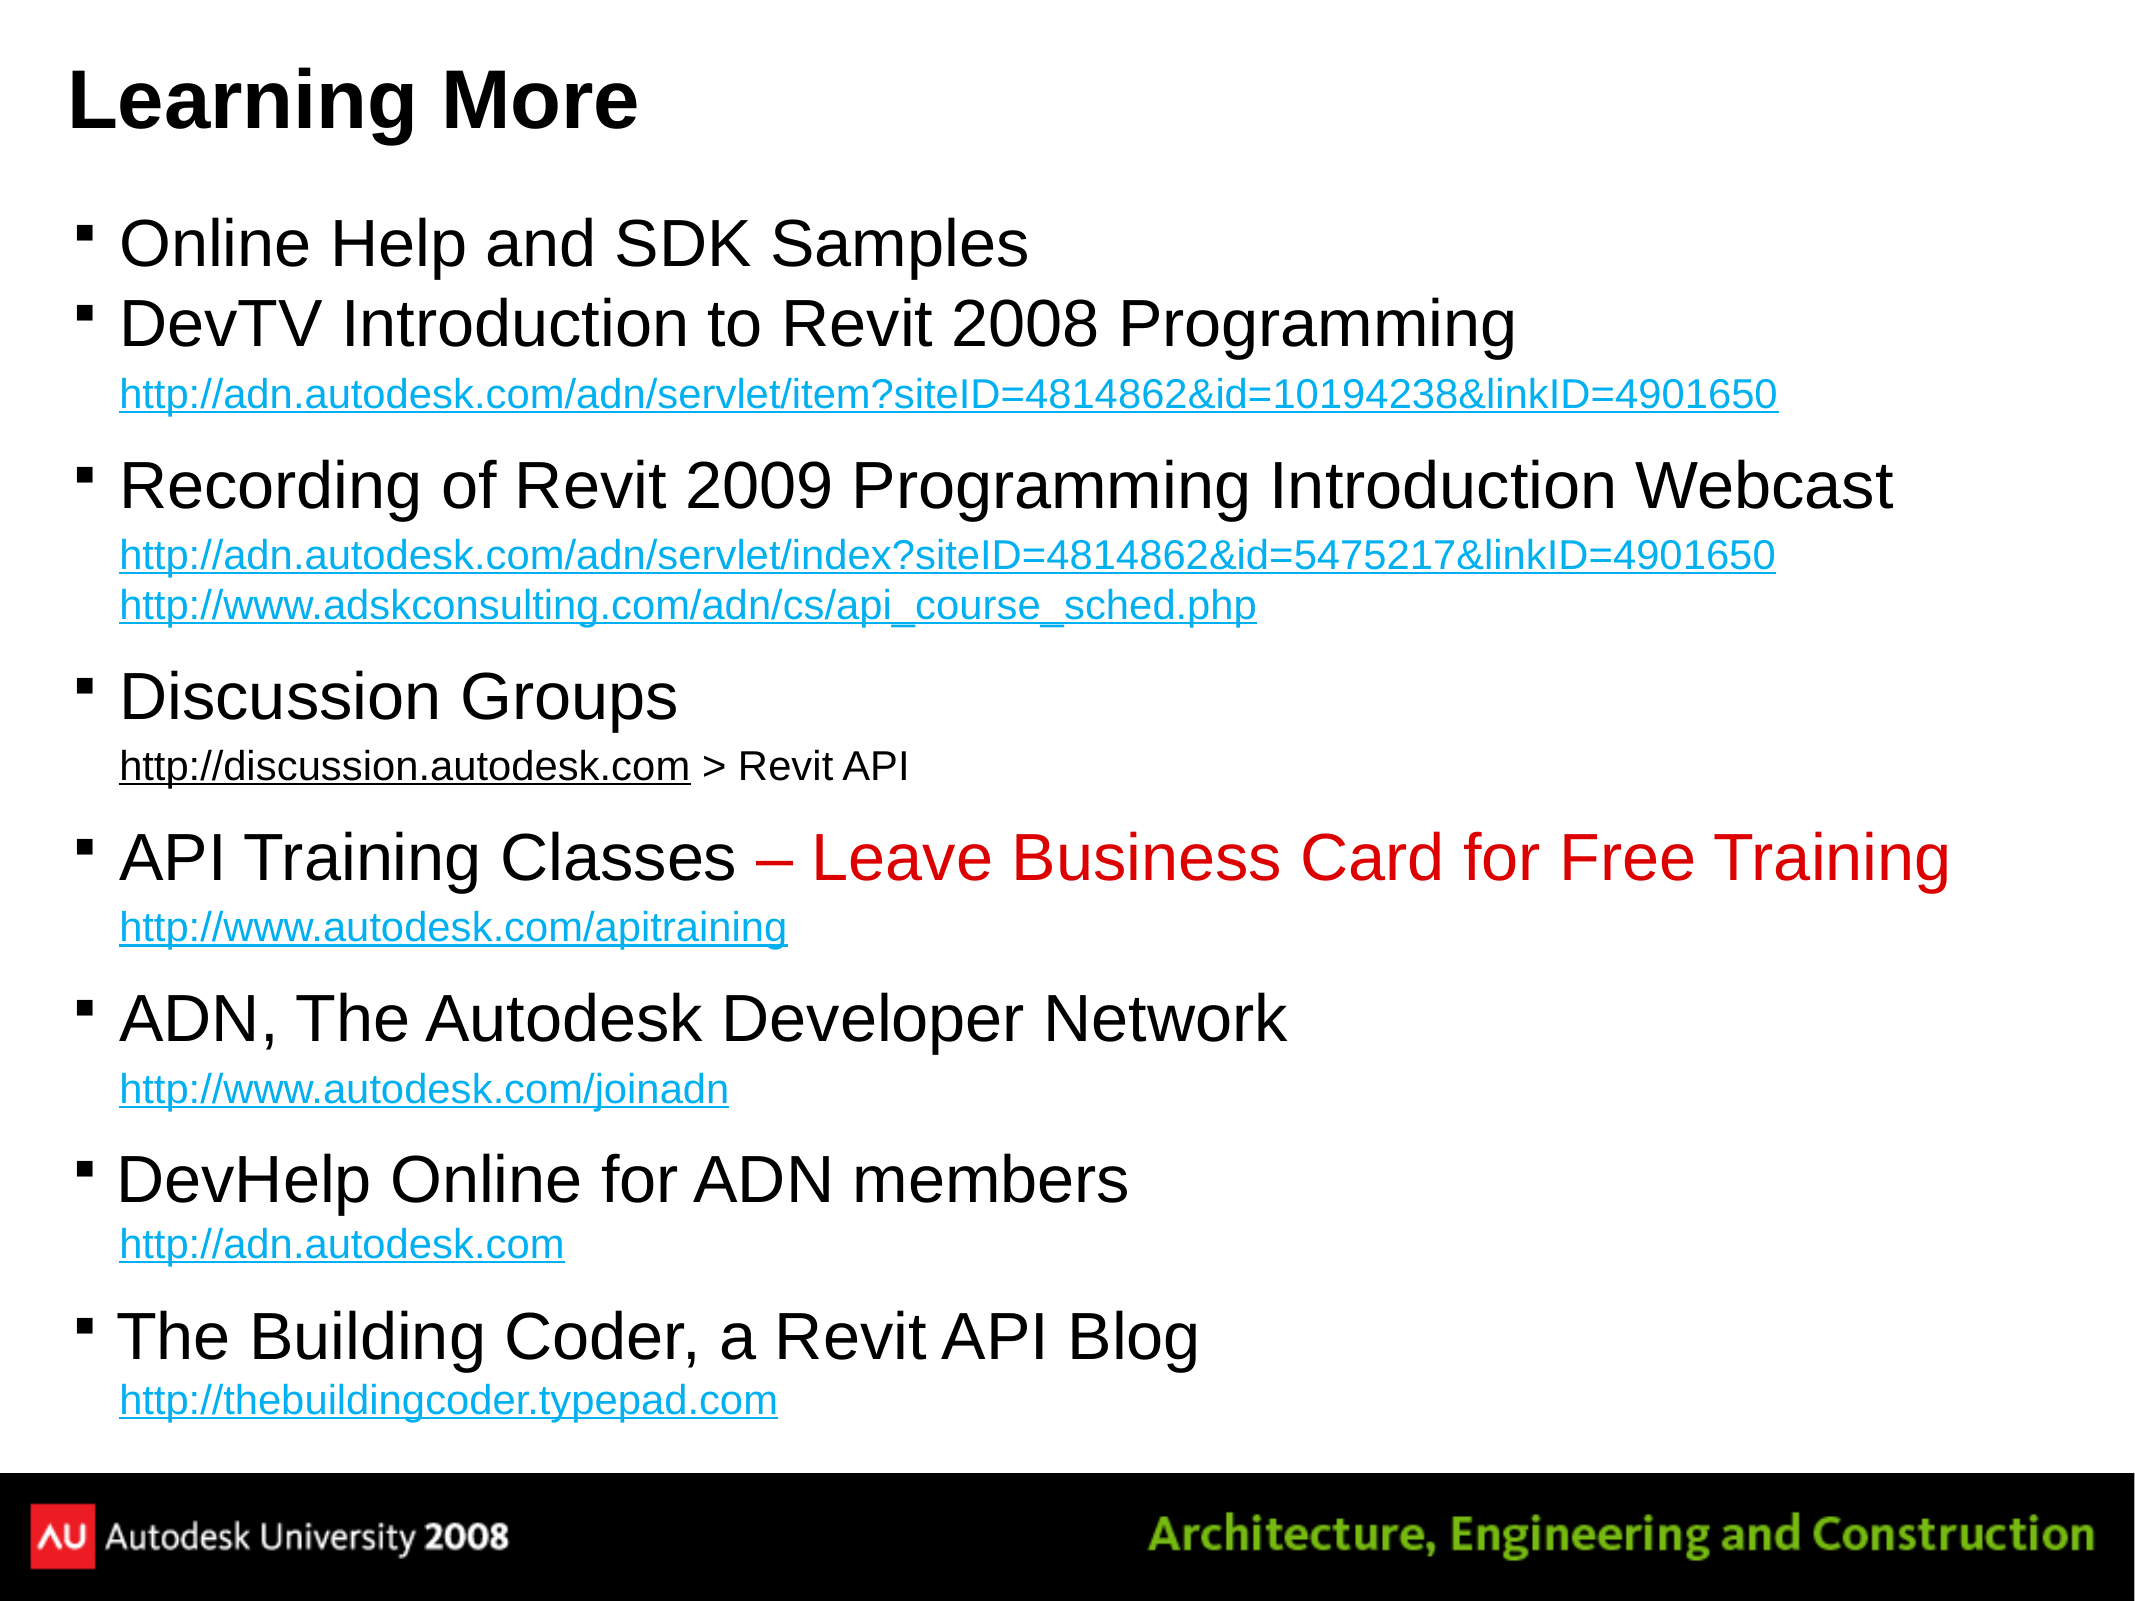

# Learning More
Online Help and SDK Samples
DevTV Introduction to Revit 2008 Programming
http://adn.autodesk.com/adn/servlet/item?siteID=4814862&id=10194238&linkID=4901650
Recording of Revit 2009 Programming Introduction Webcast
http://adn.autodesk.com/adn/servlet/index?siteID=4814862&id=5475217&linkID=4901650
http://www.adskconsulting.com/adn/cs/api_course_sched.php
Discussion Groups
http://discussion.autodesk.com > Revit API
API Training Classes – Leave Business Card for Free Training
http://www.autodesk.com/apitraining
ADN, The Autodesk Developer Network
http://www.autodesk.com/joinadn
DevHelp Online for ADN members
http://adn.autodesk.com
The Building Coder, a Revit API Blog
http://thebuildingcoder.typepad.com